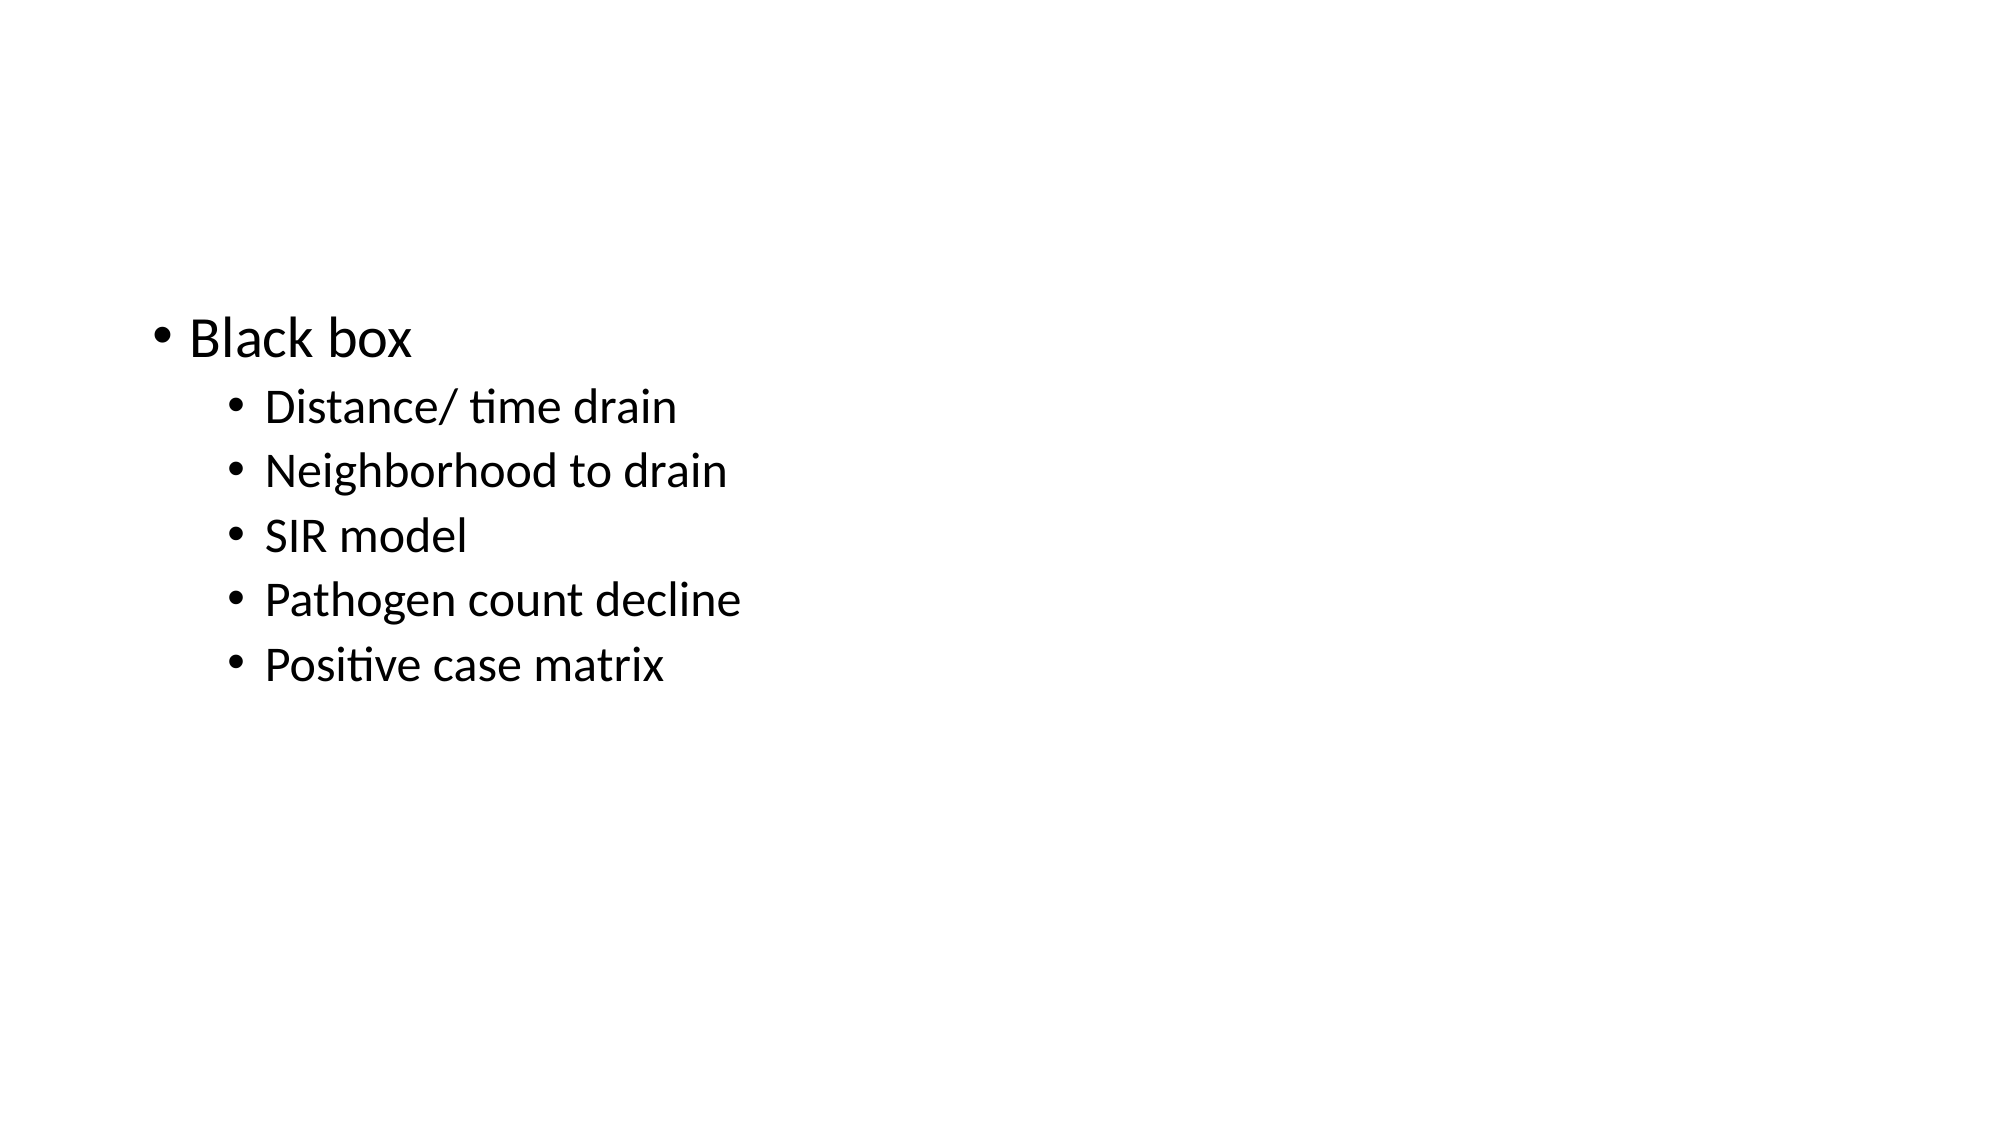

#
Black box
Distance/ time drain
Neighborhood to drain
SIR model
Pathogen count decline
Positive case matrix